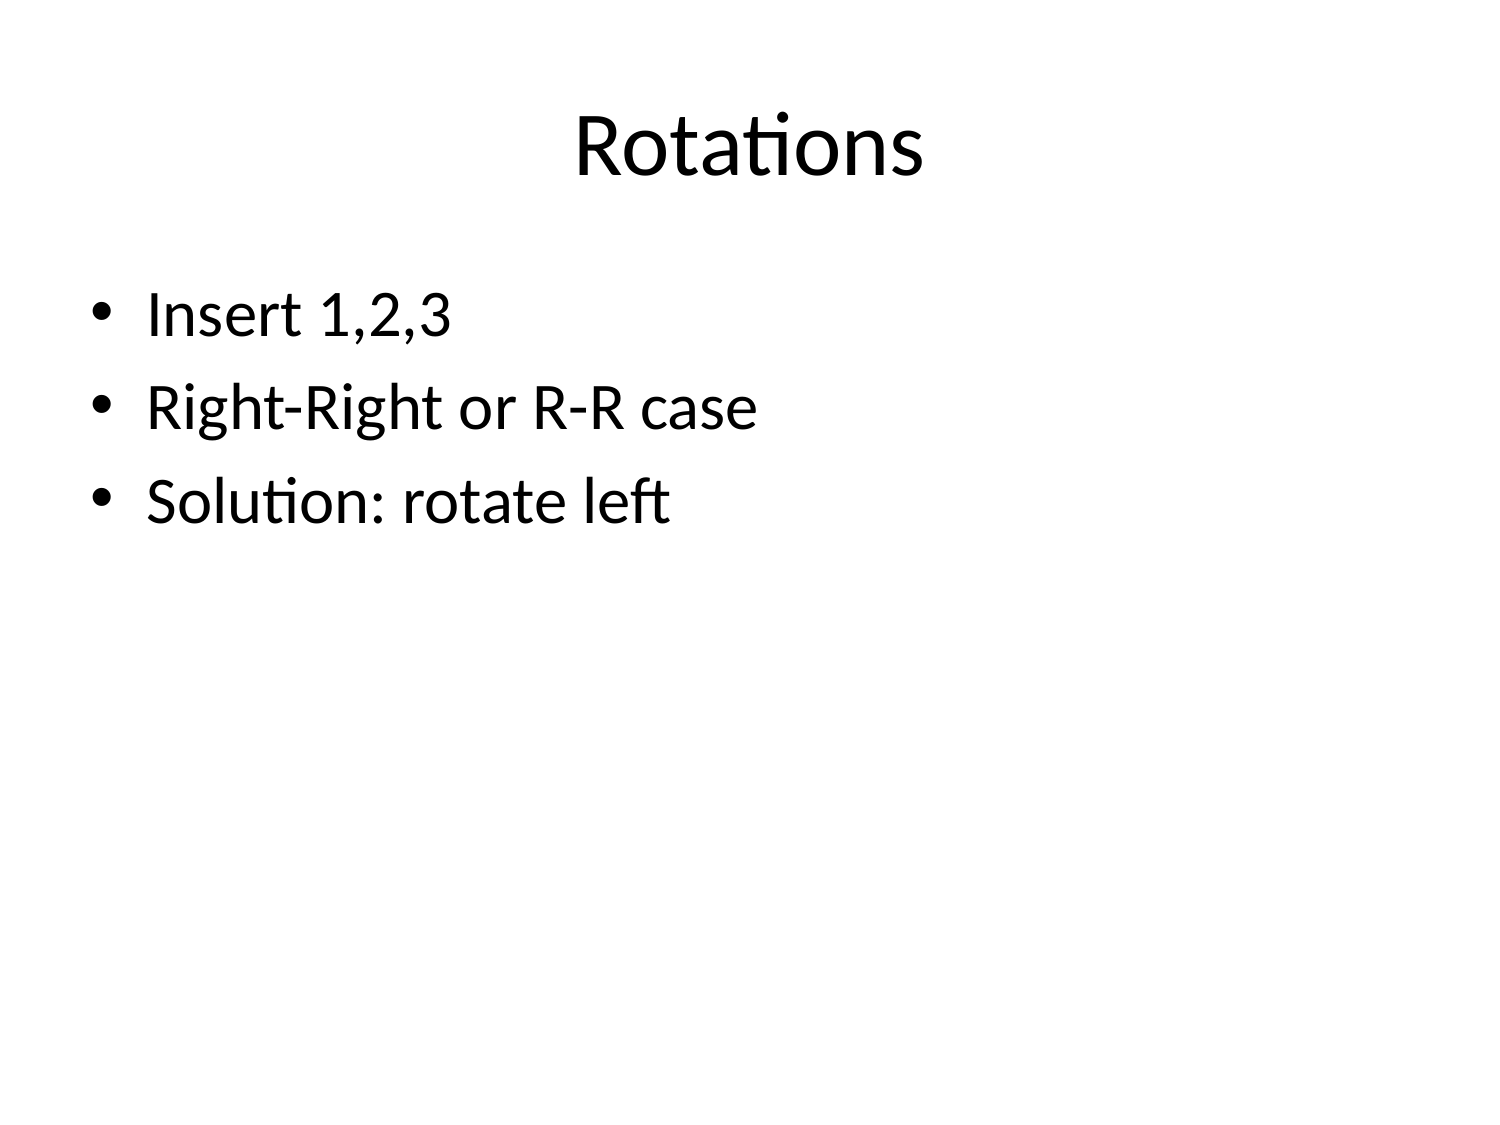

# Rotations
Insert 1,2,3
Right-Right or R-R case
Solution: rotate left